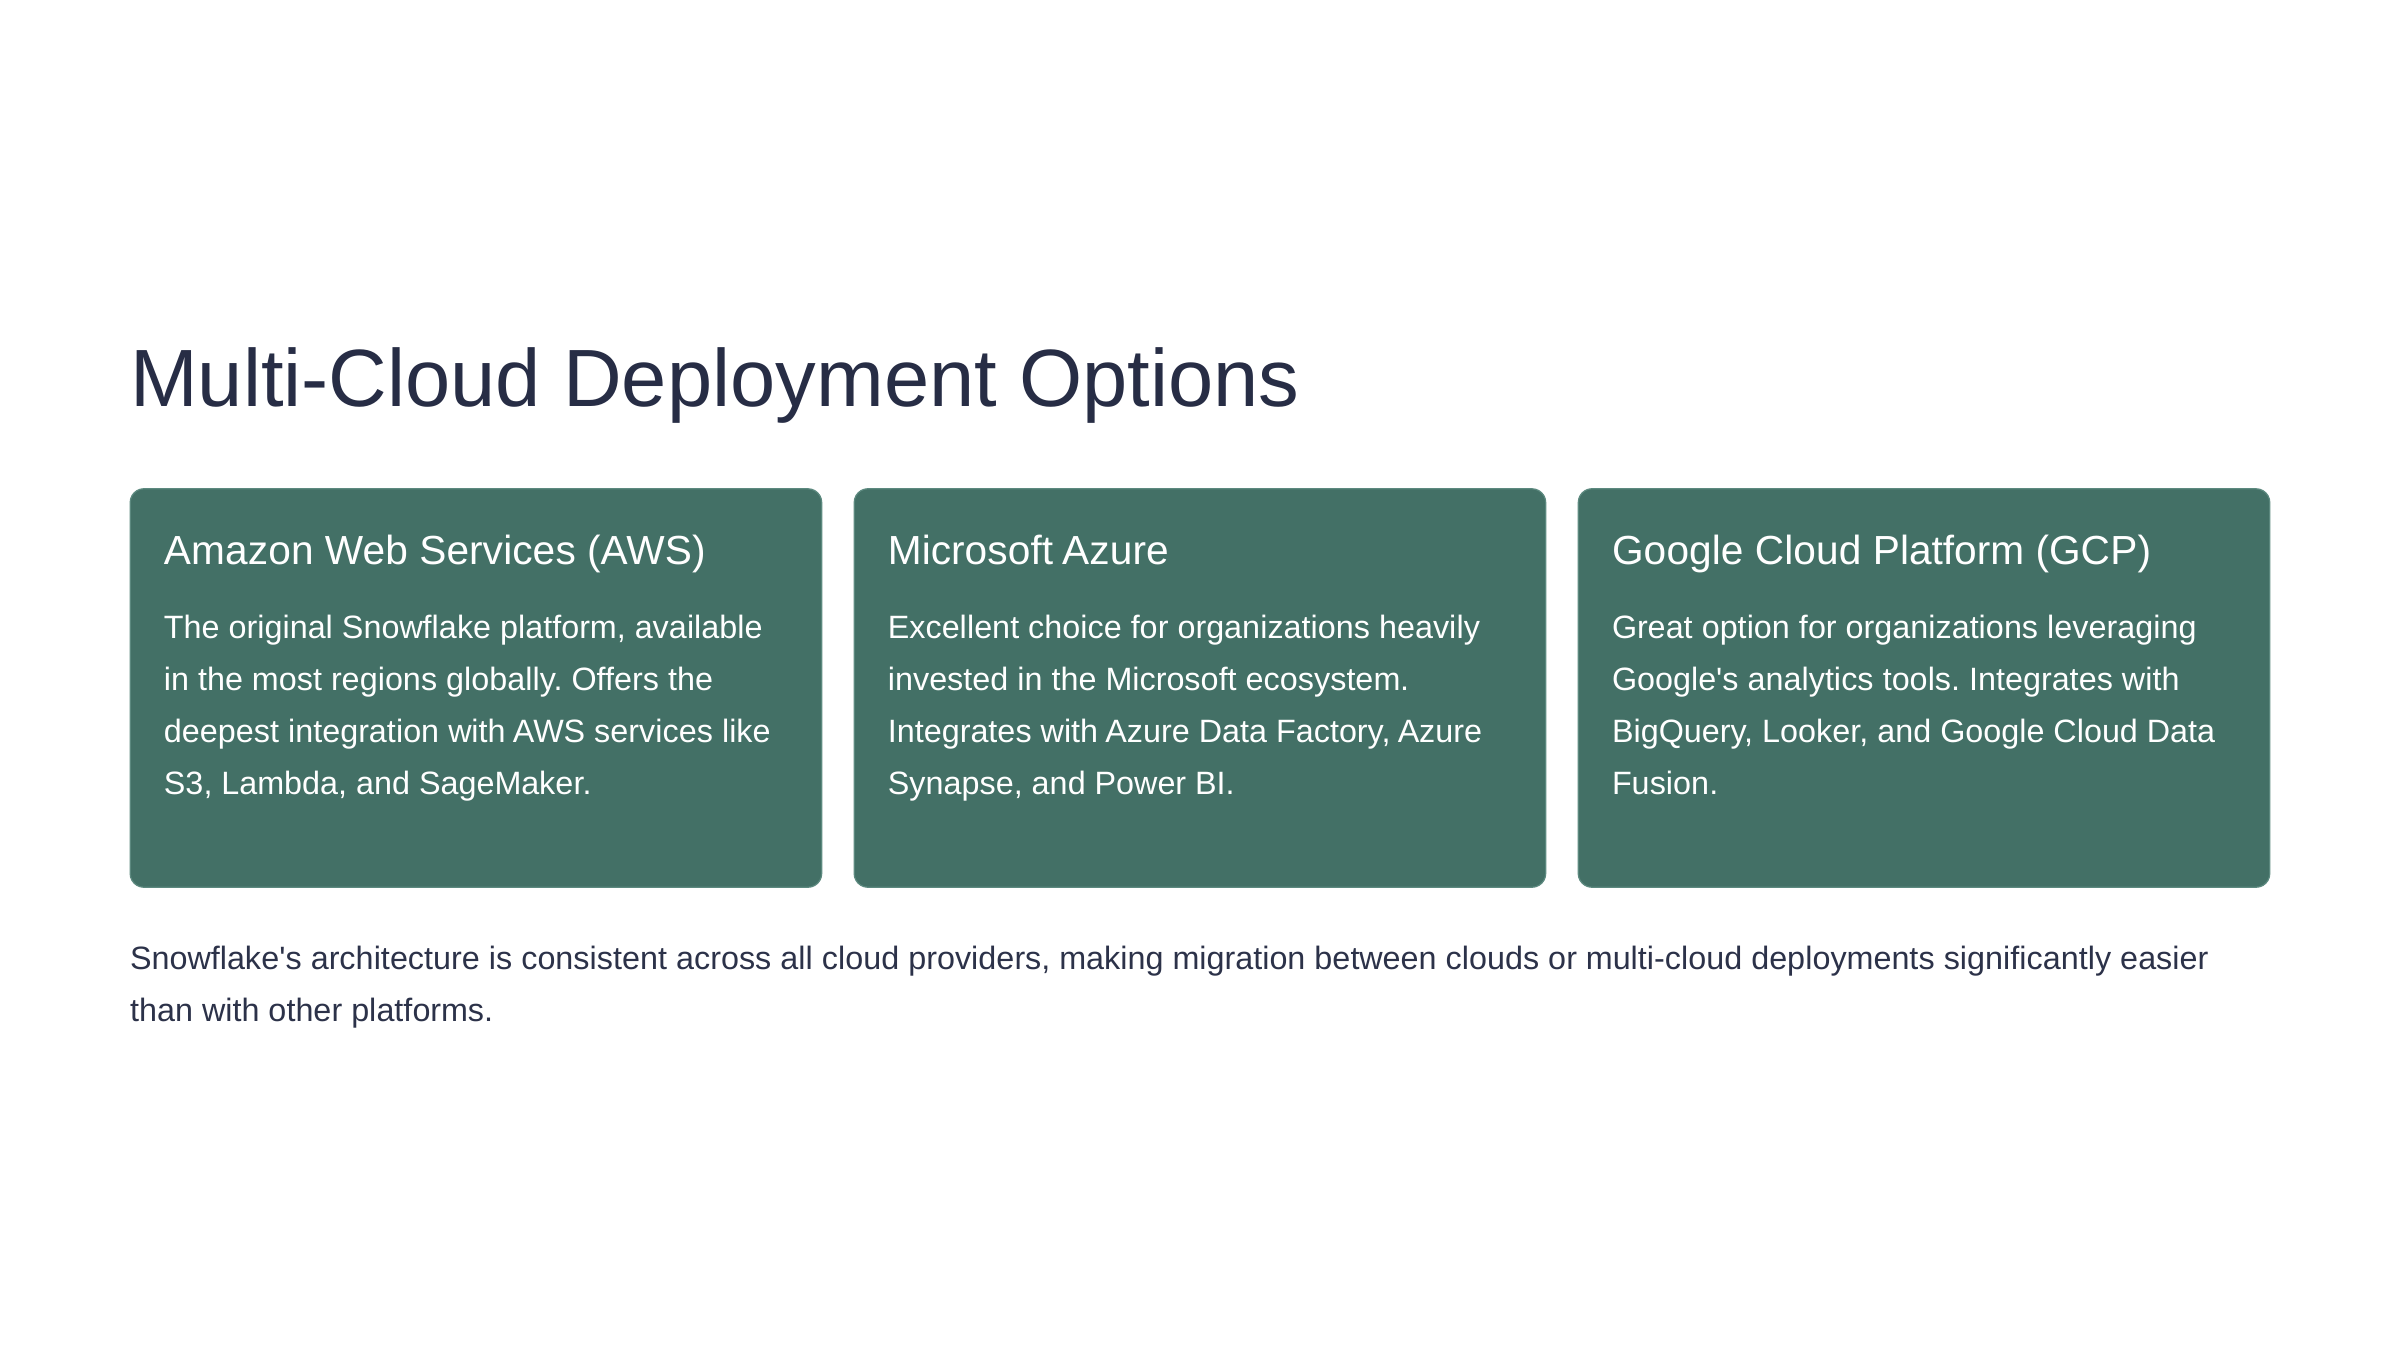

Multi-Cloud Deployment Options

Amazon Web Services (AWS)
Microsoft Azure
Google Cloud Platform (GCP)
The original Snowflake platform, available in the most regions globally. Offers the deepest integration with AWS services like S3, Lambda, and SageMaker.
Excellent choice for organizations heavily invested in the Microsoft ecosystem. Integrates with Azure Data Factory, Azure Synapse, and Power BI.
Great option for organizations leveraging Google's analytics tools. Integrates with BigQuery, Looker, and Google Cloud Data Fusion.
Snowflake's architecture is consistent across all cloud providers, making migration between clouds or multi-cloud deployments significantly easier than with other platforms.